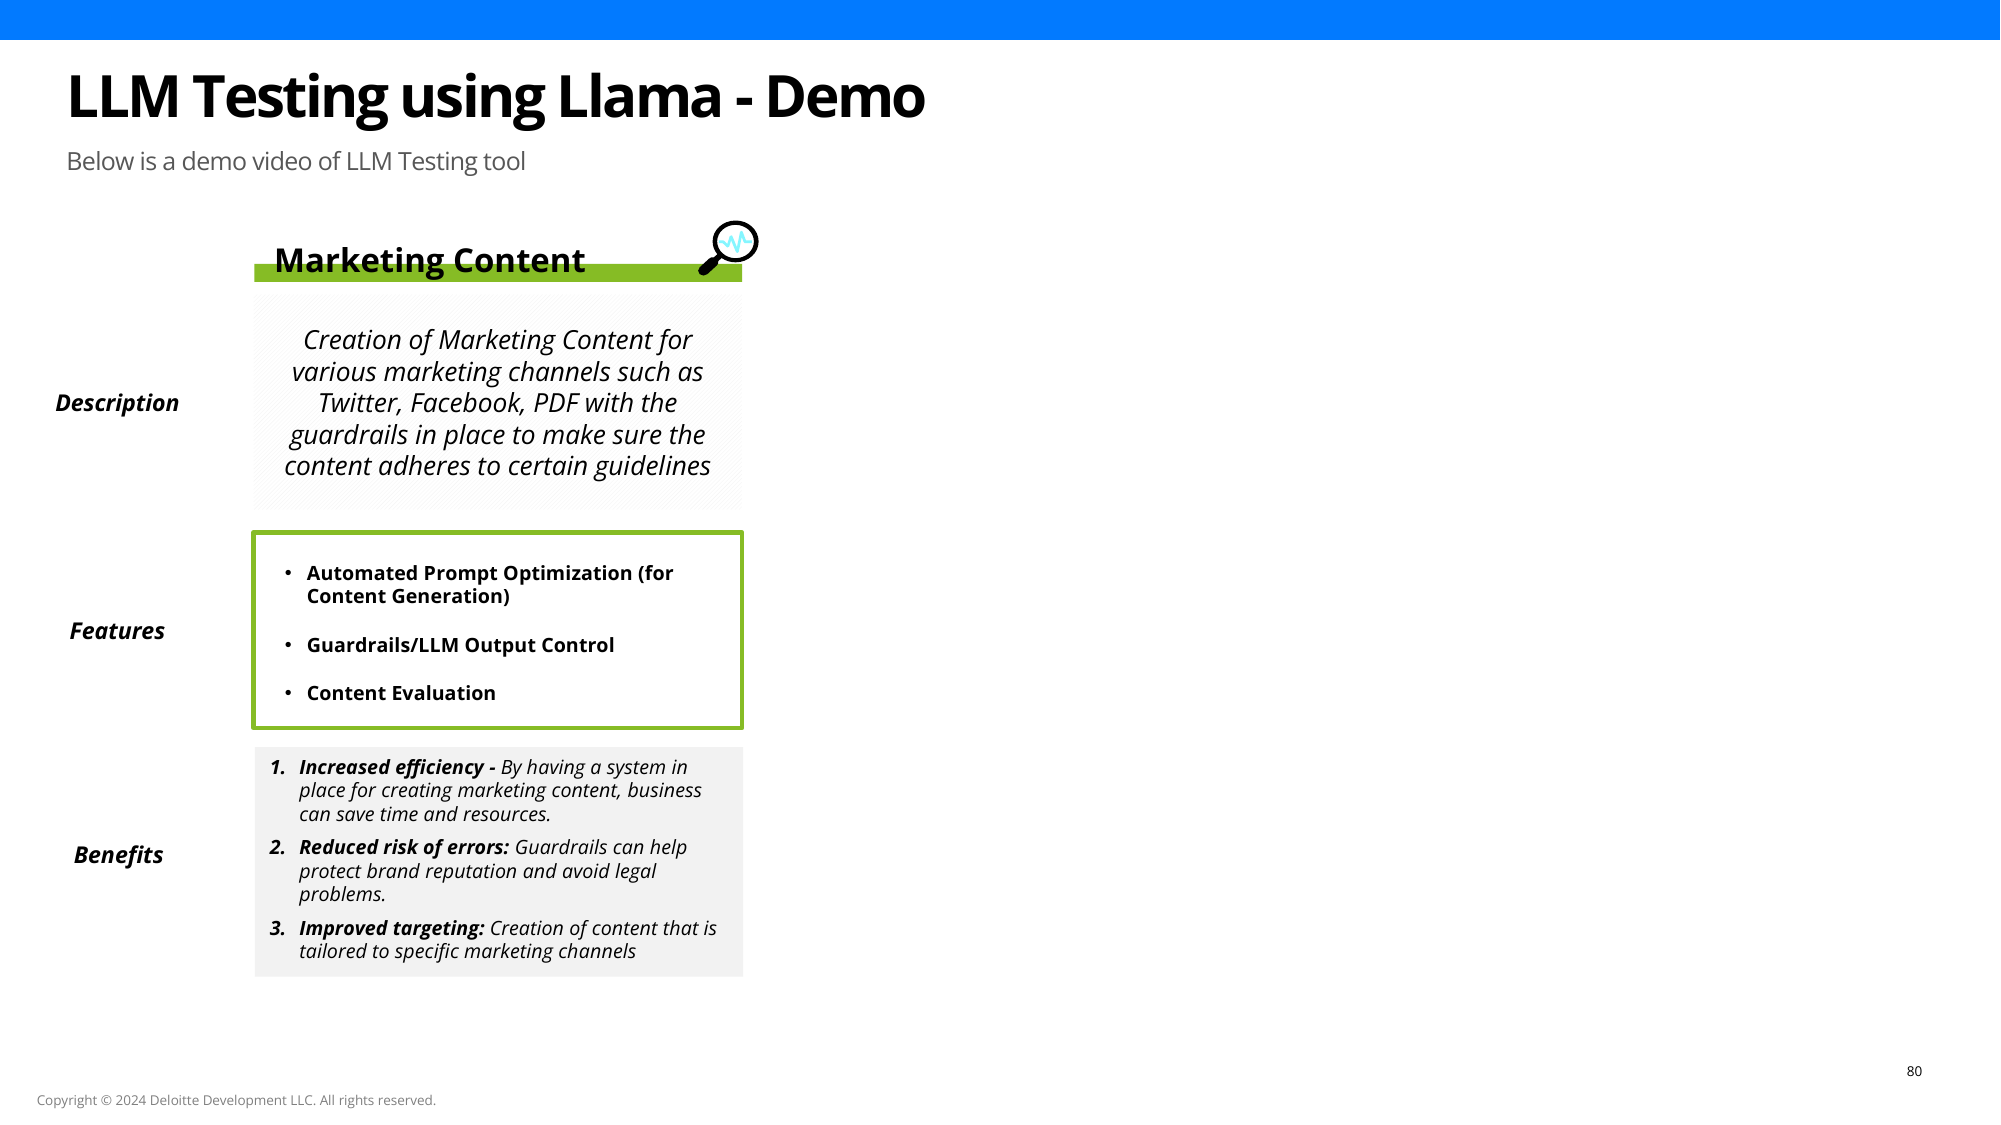

LLM Testing using Llama - Demo
Below is a demo video of LLM Testing tool

Marketing Content

Description
Creation of Marketing Content for various marketing channels such as Twitter, Facebook, PDF with the guardrails in place to make sure the content adheres to certain guidelines
Automated Prompt Optimization (for Content Generation)
Guardrails/LLM Output Control
Content Evaluation
Features
Benefits
Increased efficiency - By having a system in place for creating marketing content, business can save time and resources.
Reduced risk of errors: Guardrails can help protect brand reputation and avoid legal problems.
Improved targeting: Creation of content that is tailored to specific marketing channels